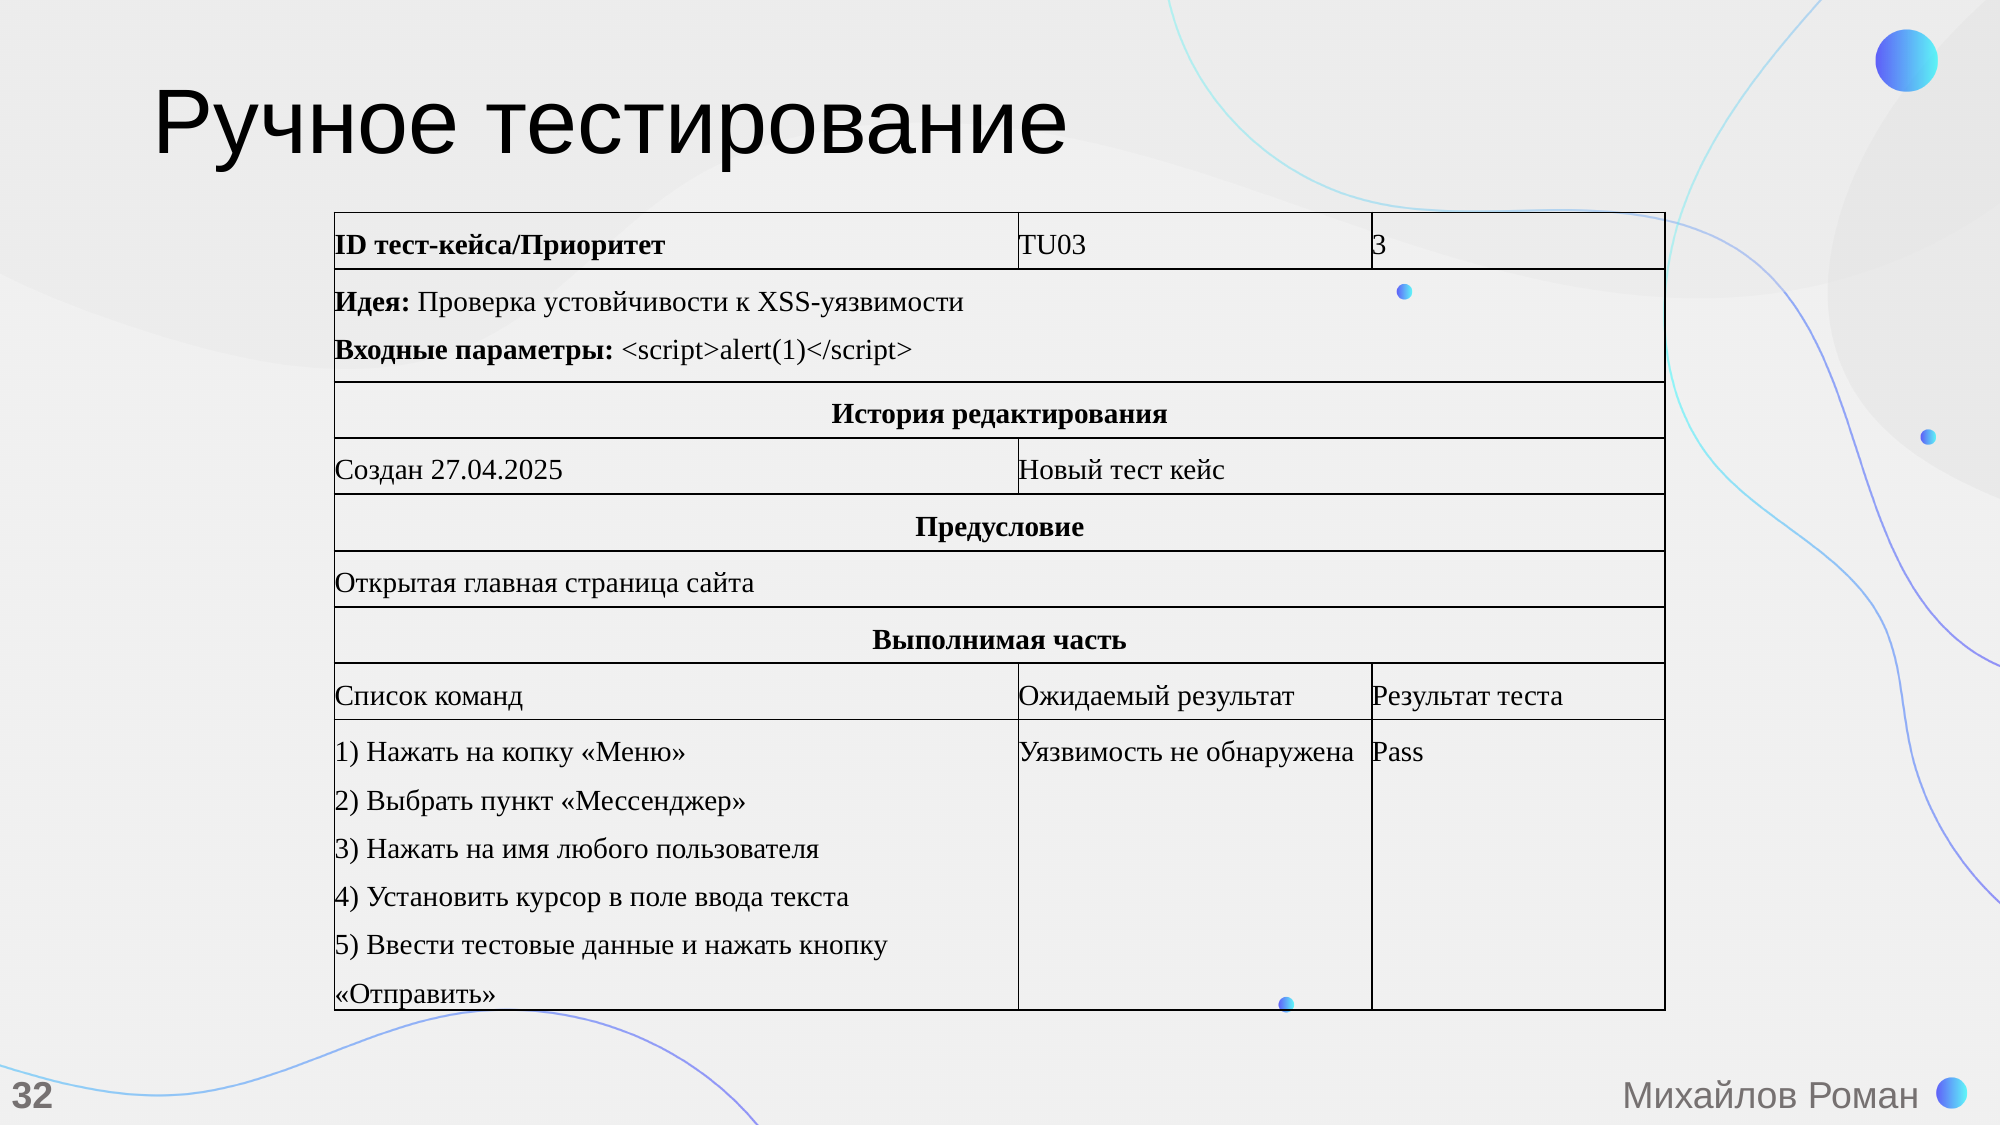

# Ручное тестирование
| ID тест-кейса/Приоритет | TU03 | 3 |
| --- | --- | --- |
| Идея: Проверка устовйчивости к XSS-уязвимости Входные параметры: <script>alert(1)</script> |  |  |
| История редактирования |  |  |
| Создан 27.04.2025 | Новый тест кейс |  |
| Предусловие |  |  |
| Открытая главная страница сайта |  |  |
| Выполнимая часть |  |  |
| Список команд | Ожидаемый результат | Результат теста |
| 1) Нажать на копку «Меню» 2) Выбрать пункт «Мессенджер» 3) Нажать на имя любого пользователя 4) Установить курсор в поле ввода текста 5) Ввести тестовые данные и нажать кнопку «Отправить» | Уязвимость не обнаружена | Pass |
| 32 | Михайлов Роман |
| --- | --- |